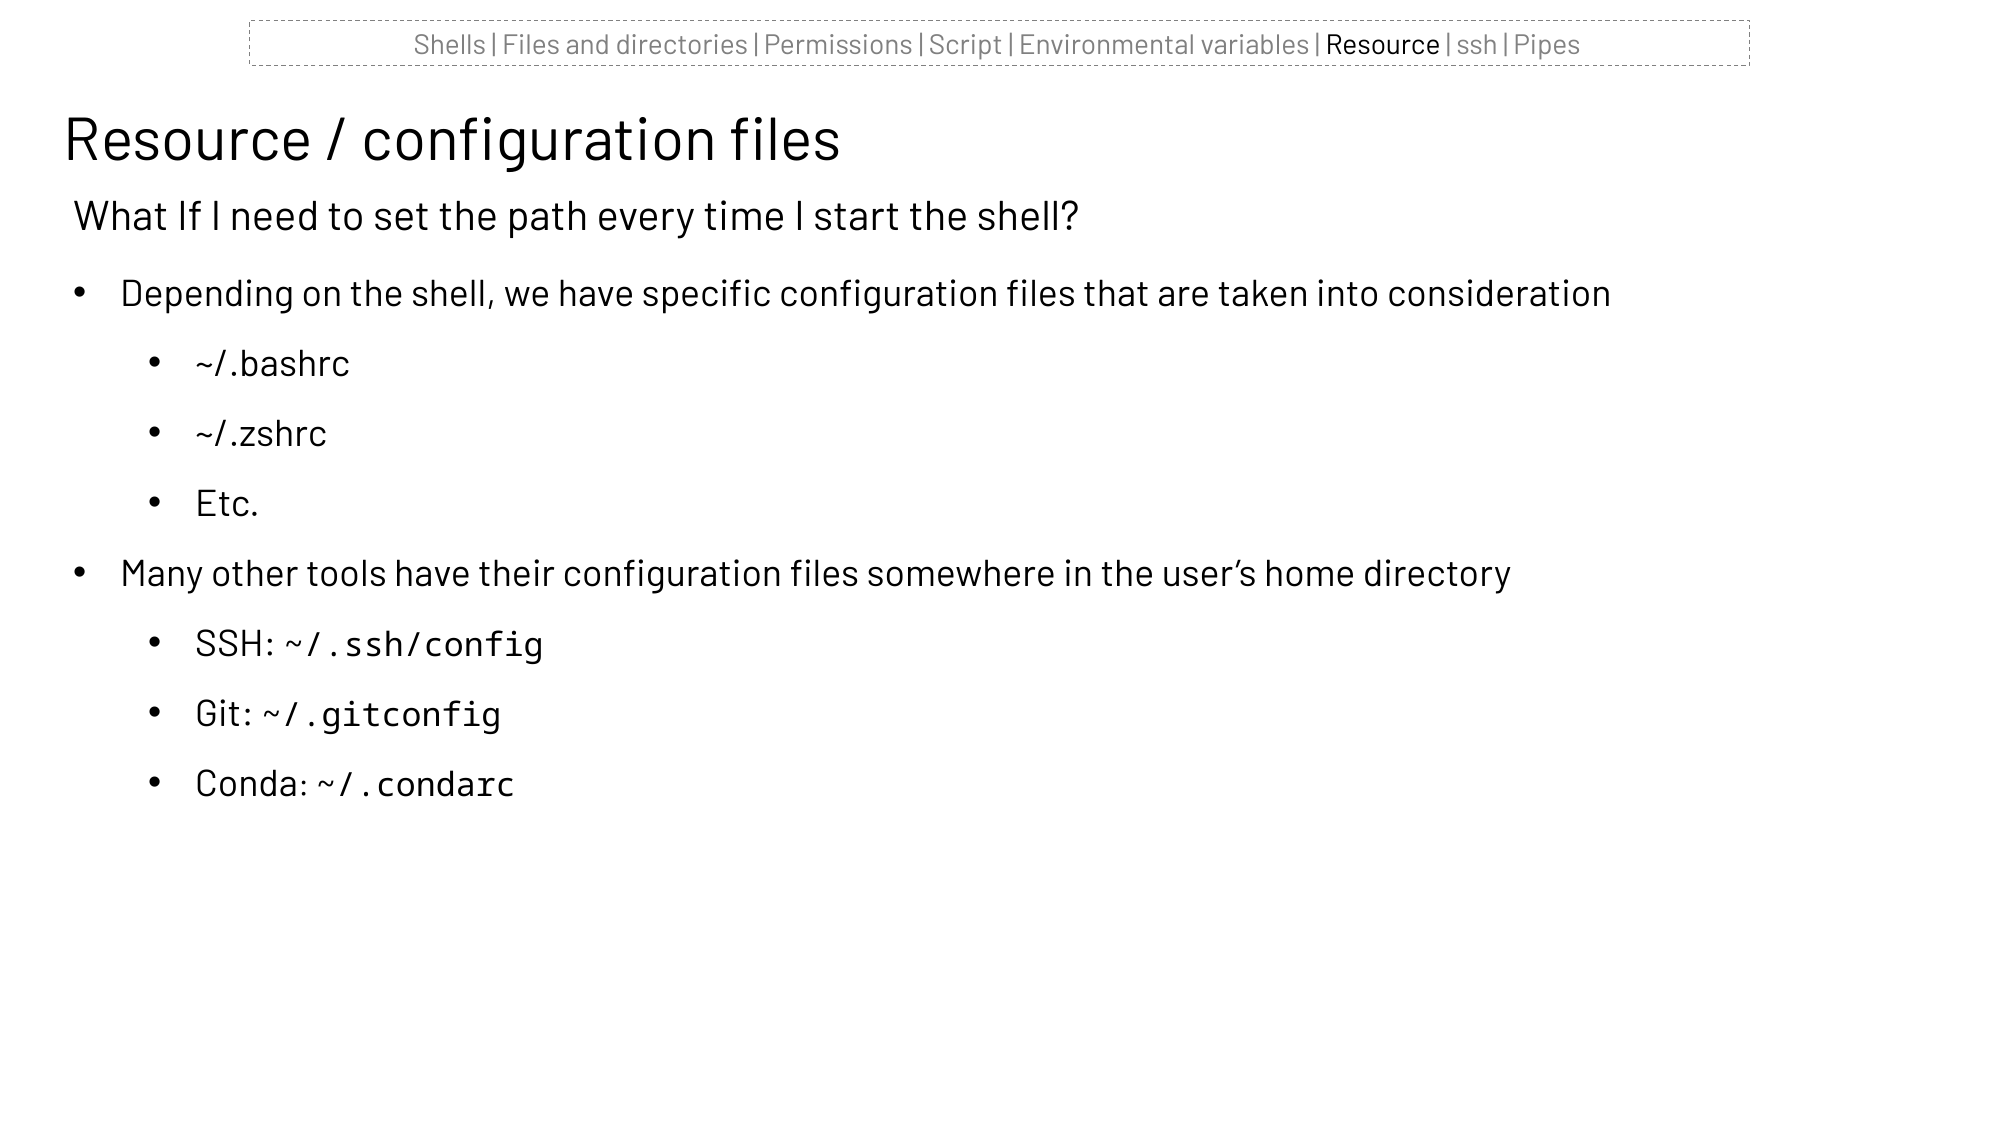

Shells | Files and directories | Permissions | Script | Environmental variables | Resource | ssh | Pipes
# Resource / configuration files
What If I need to set the path every time I start the shell?
Depending on the shell, we have specific configuration files that are taken into consideration
~/.bashrc
~/.zshrc
Etc.
Many other tools have their configuration files somewhere in the user’s home directory
SSH: ~/.ssh/config
Git: ~/.gitconfig
Conda: ~/.condarc